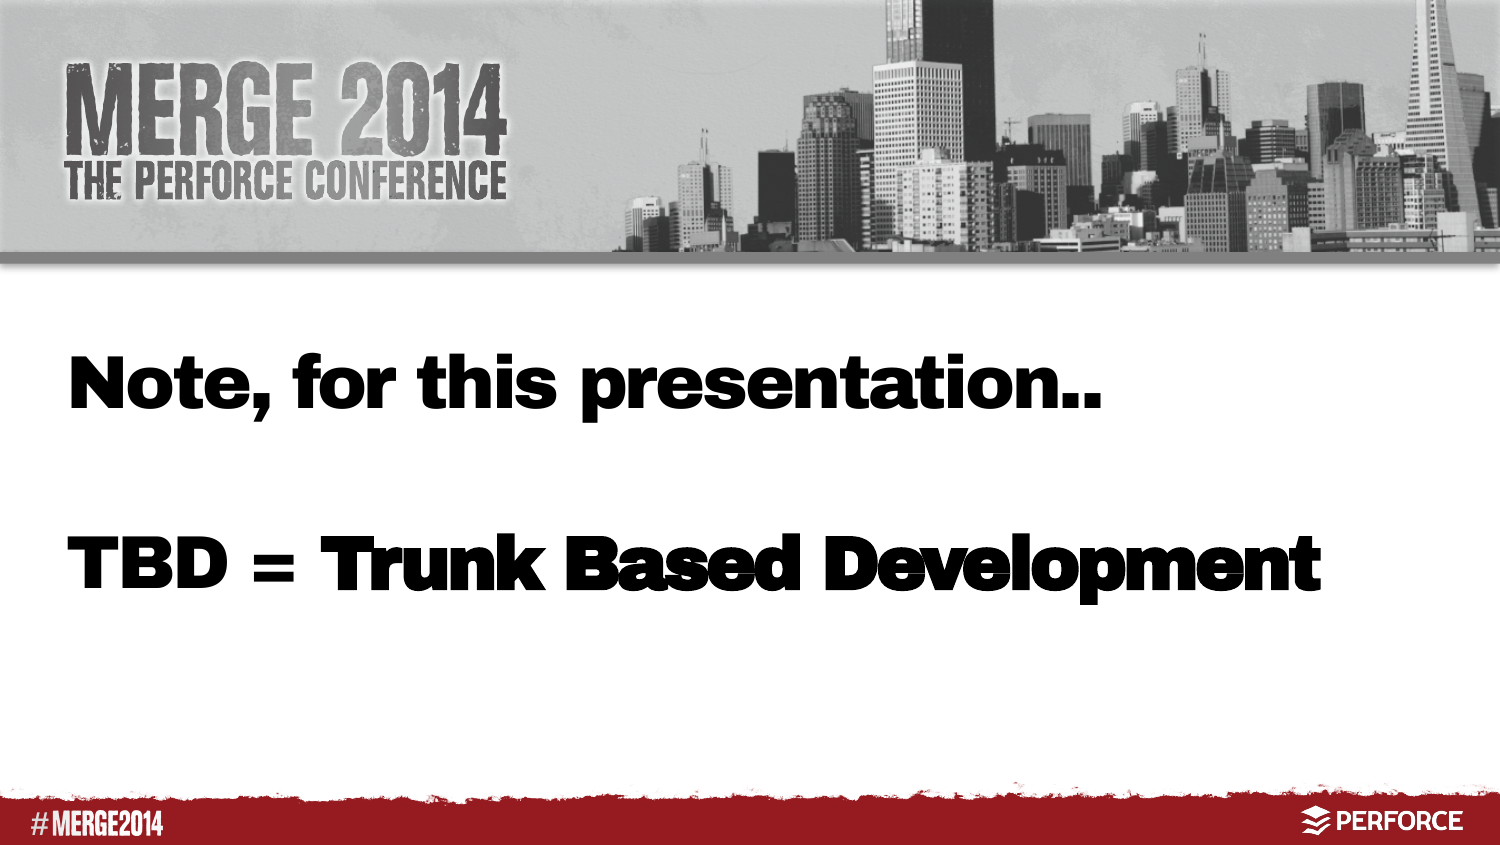

# Note, for this presentation.. TBD = Trunk Based Development